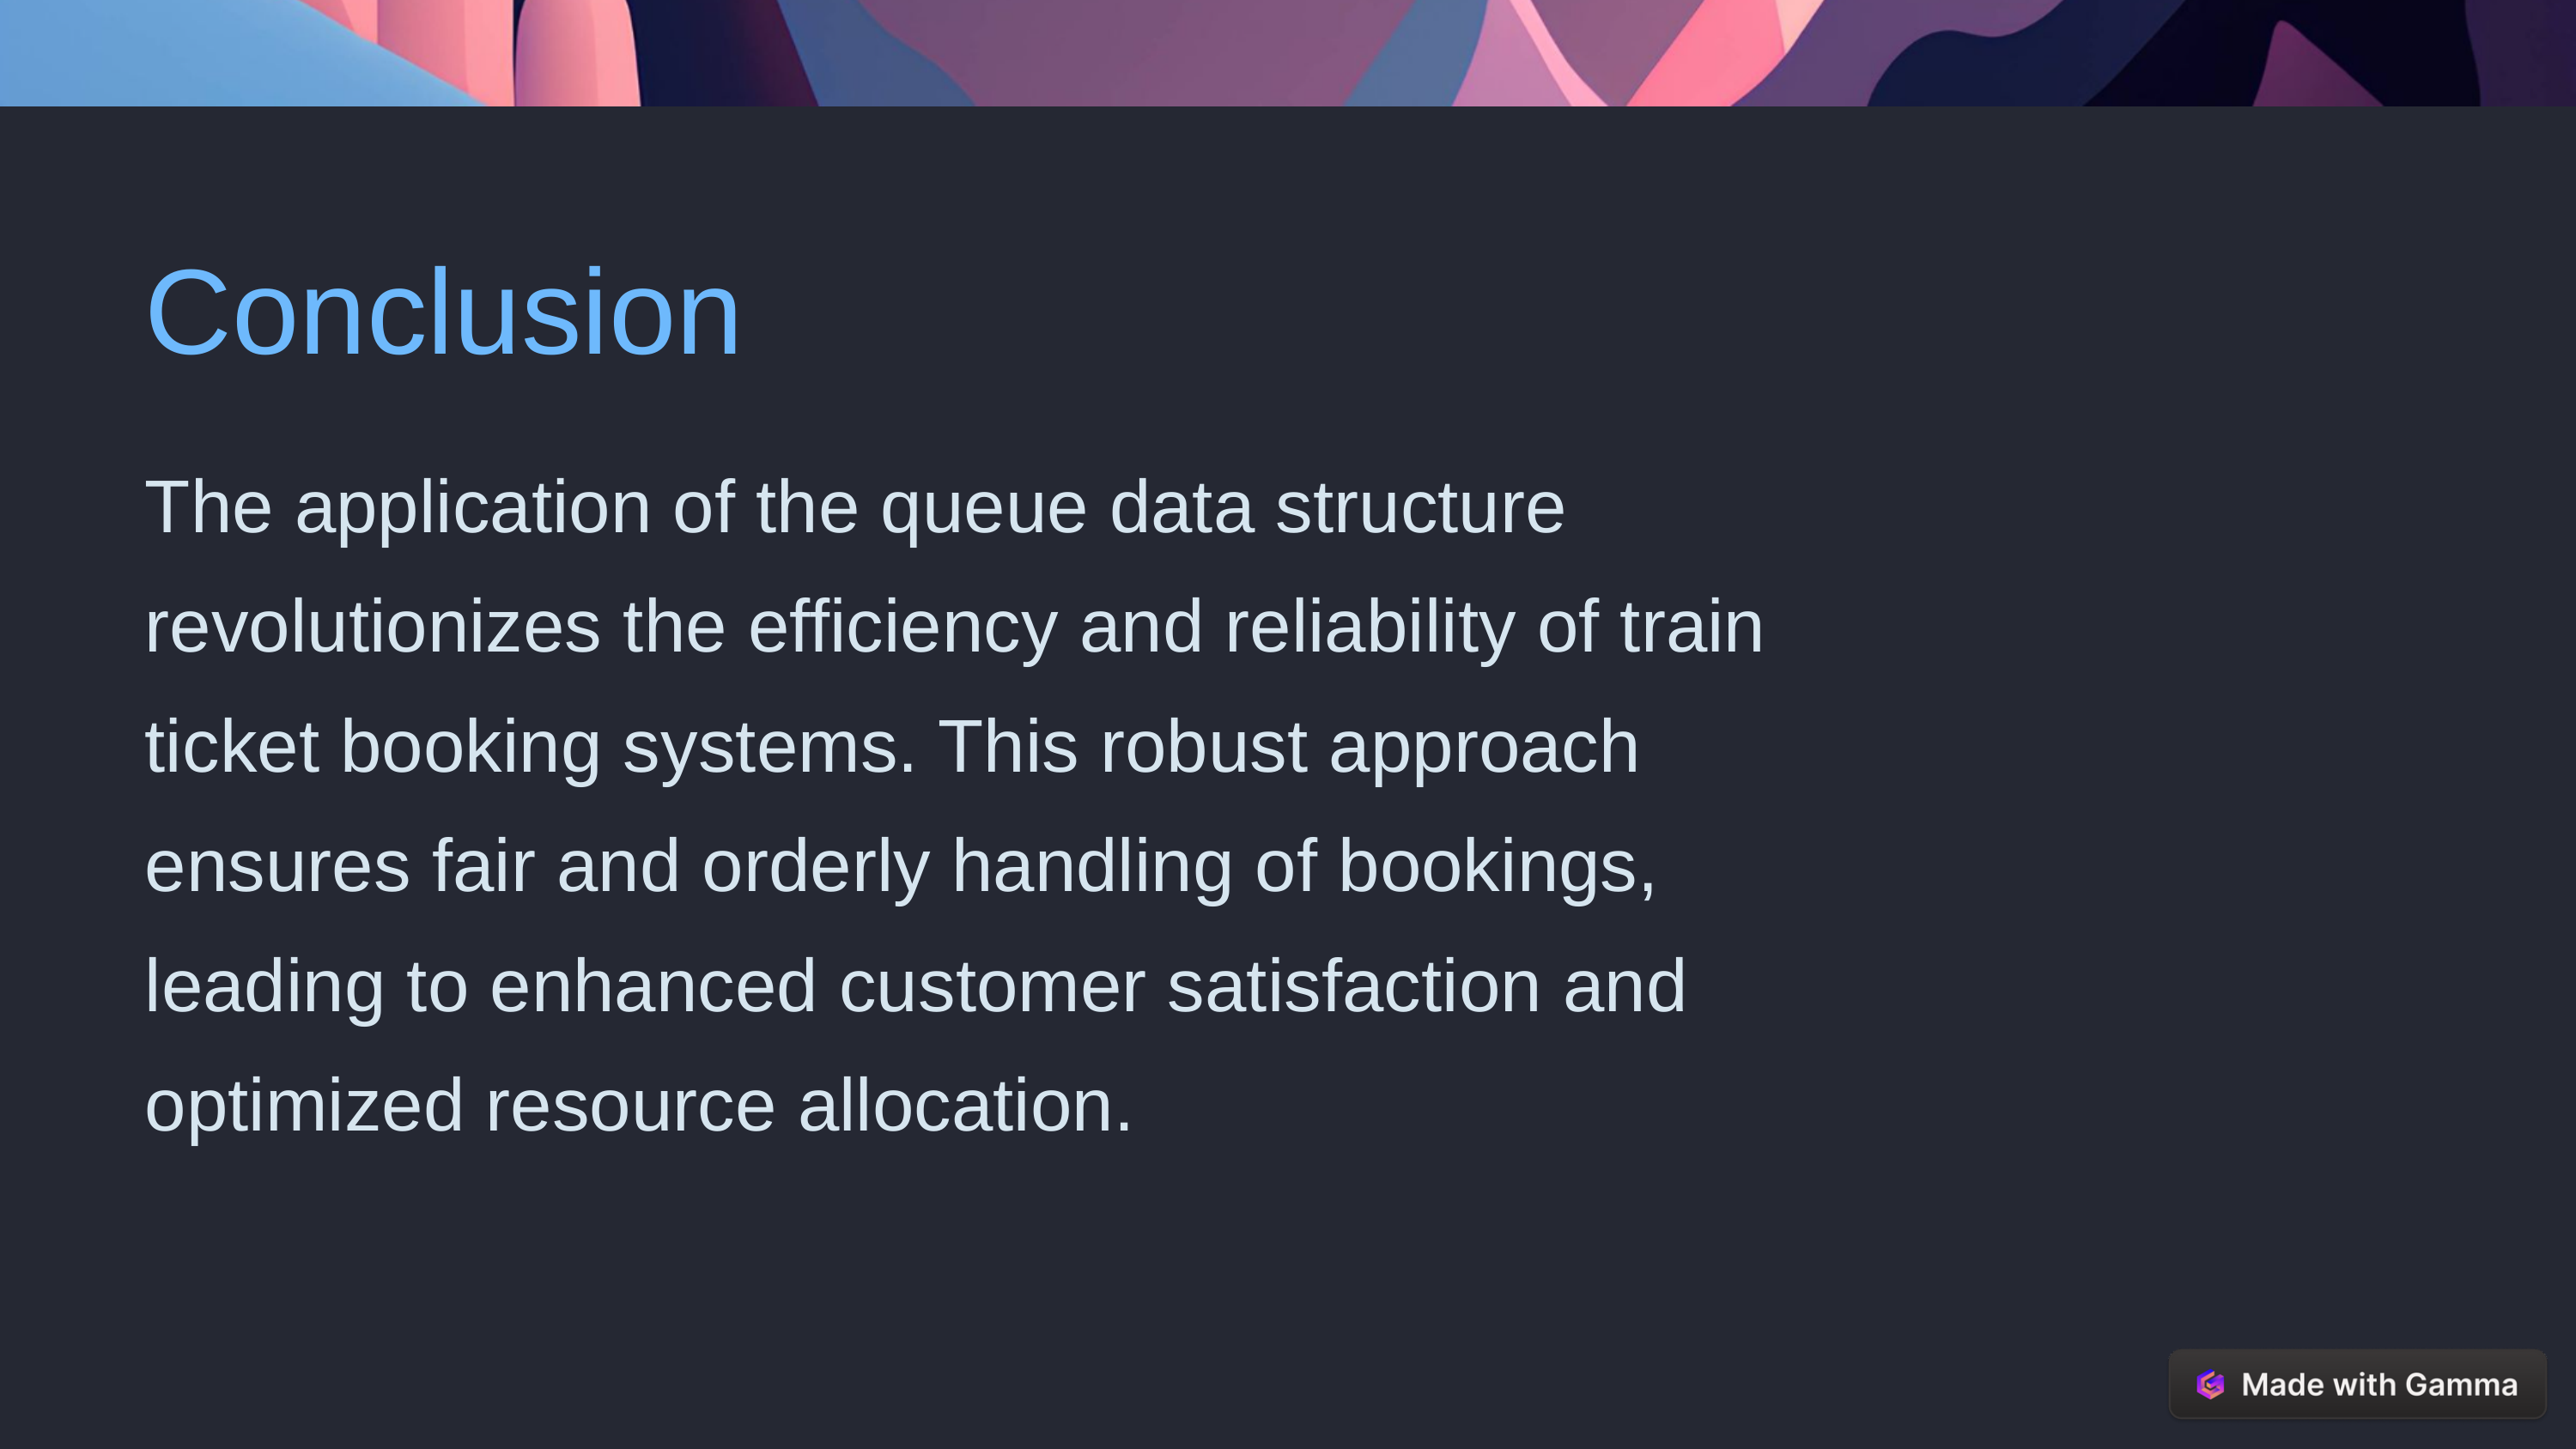

Conclusion
The application of the queue data structure revolutionizes the efficiency and reliability of train ticket booking systems. This robust approach ensures fair and orderly handling of bookings, leading to enhanced customer satisfaction and optimized resource allocation.